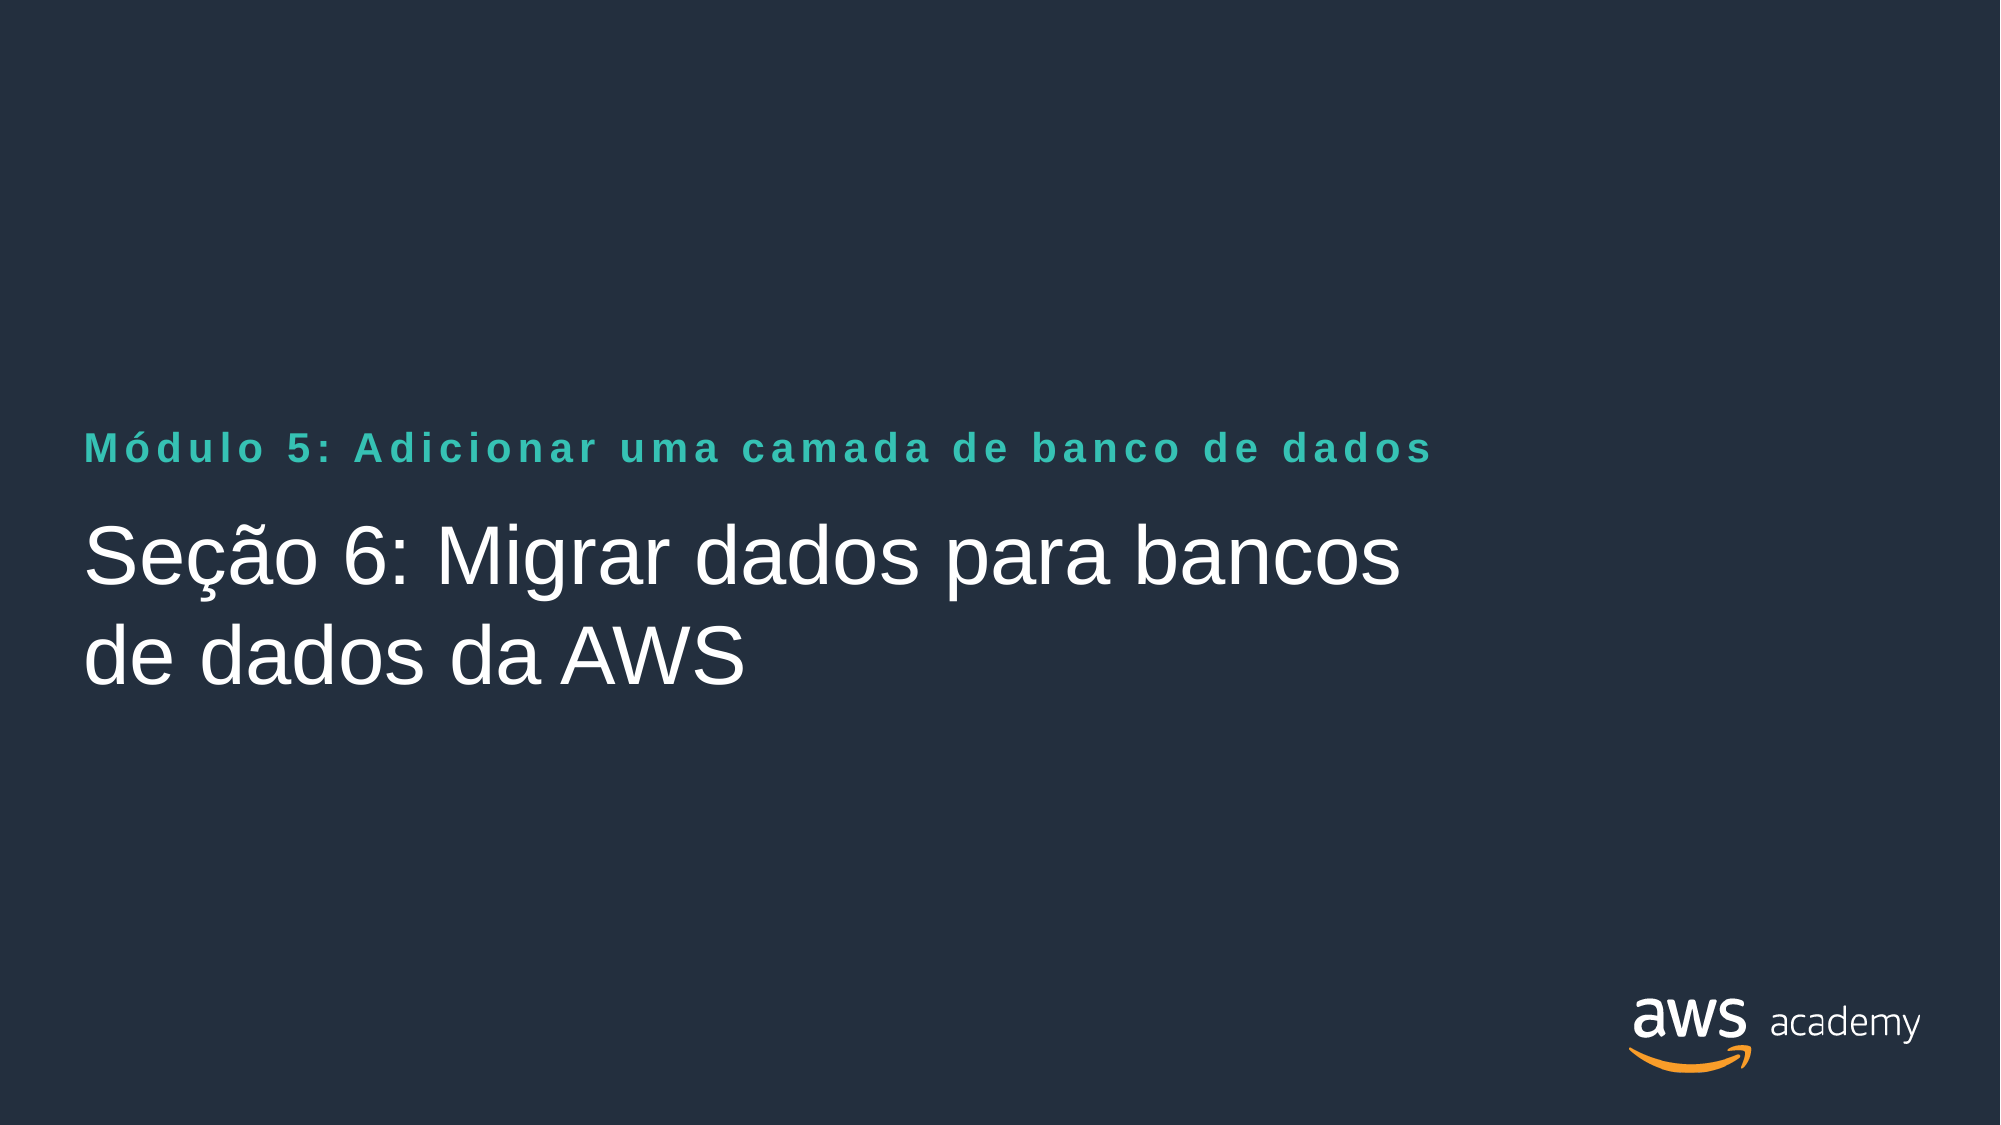

Módulo 5: Adicionar uma camada de banco de dados
# Seção 6: Migrar dados para bancos de dados da AWS